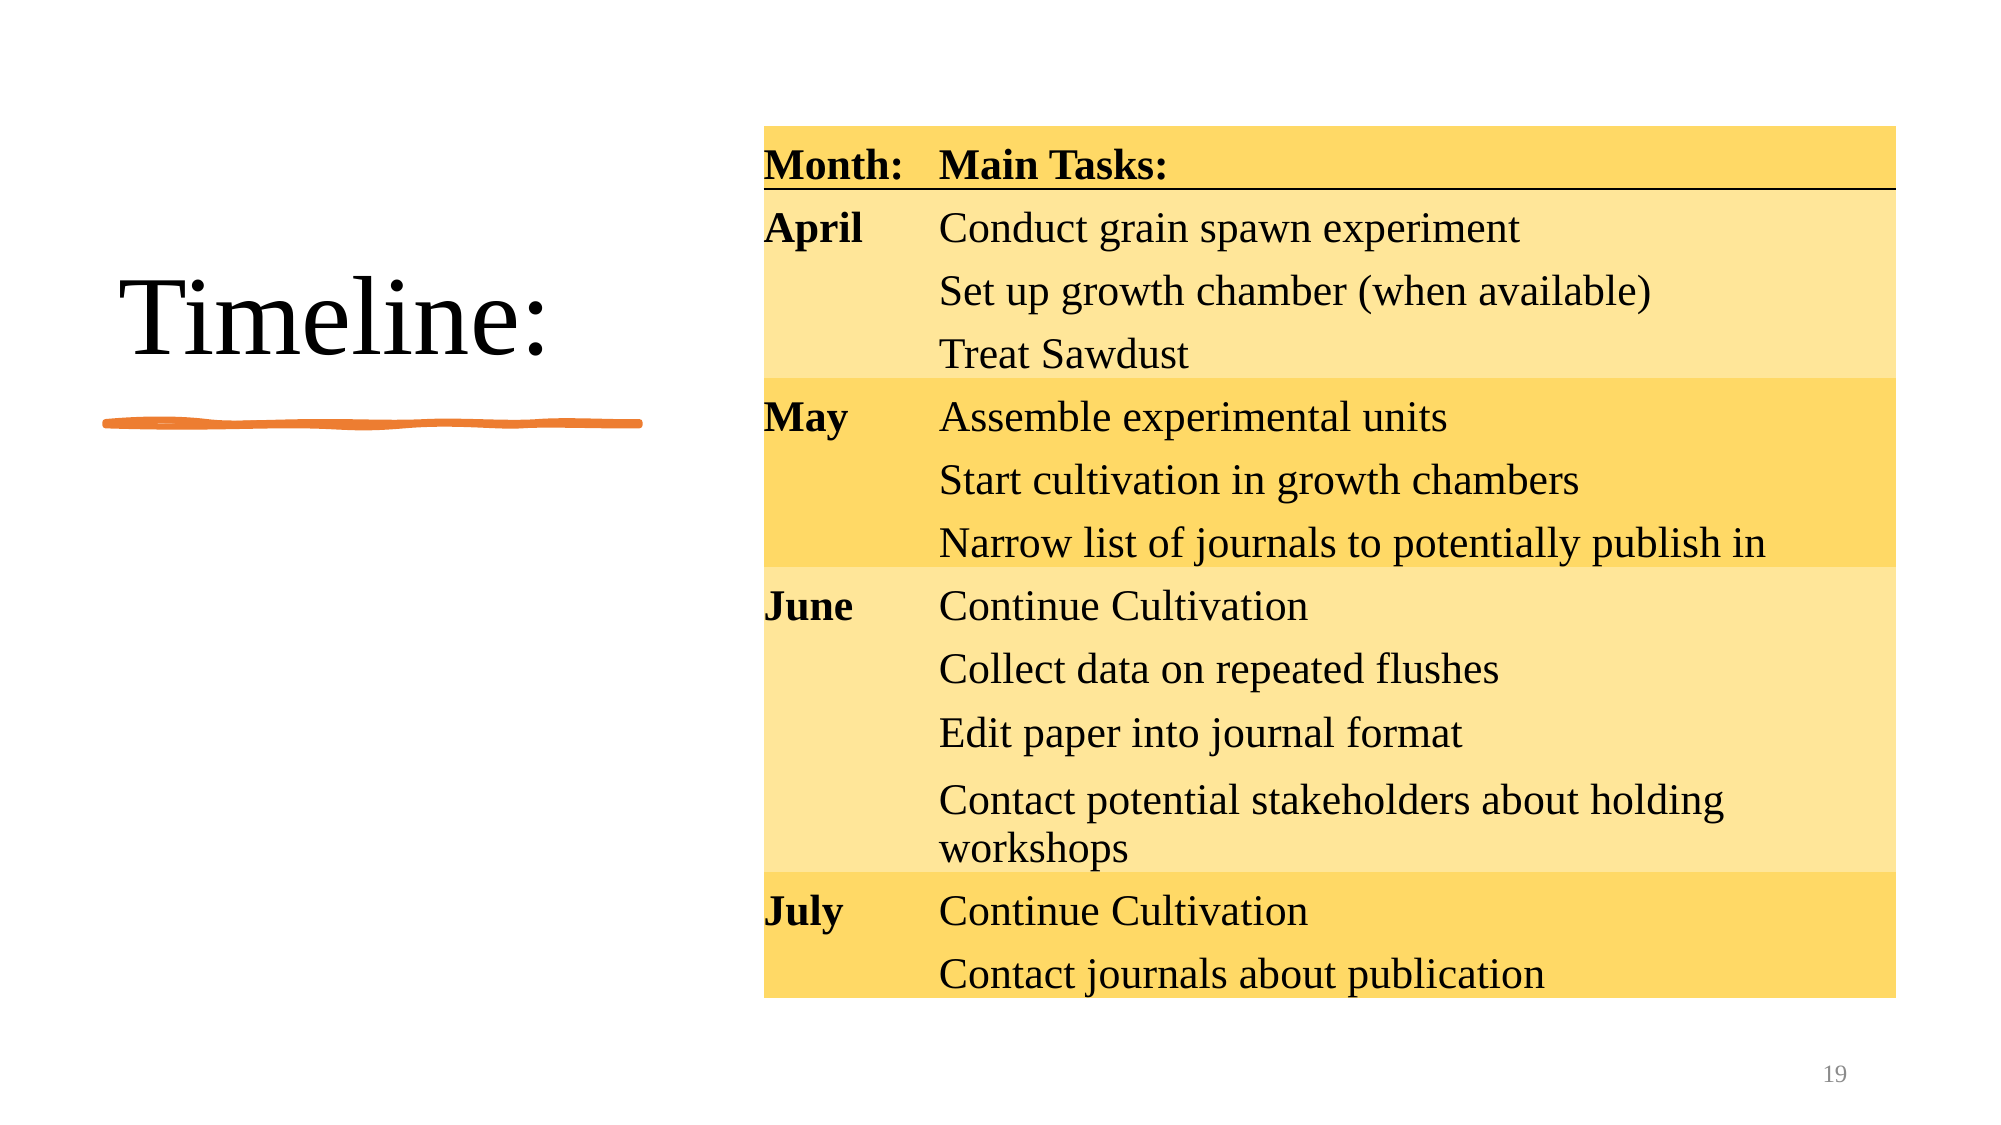

# Timeline:
| Month: | Main Tasks: |
| --- | --- |
| April | Conduct grain spawn experiment |
|  | Set up growth chamber (when available) |
|  | Treat Sawdust |
| May | Assemble experimental units |
|  | Start cultivation in growth chambers |
|  | Narrow list of journals to potentially publish in |
| June | Continue Cultivation |
|  | Collect data on repeated flushes |
|  | Edit paper into journal format |
|  | Contact potential stakeholders about holding workshops |
| July | Continue Cultivation |
|  | Contact journals about publication |

19